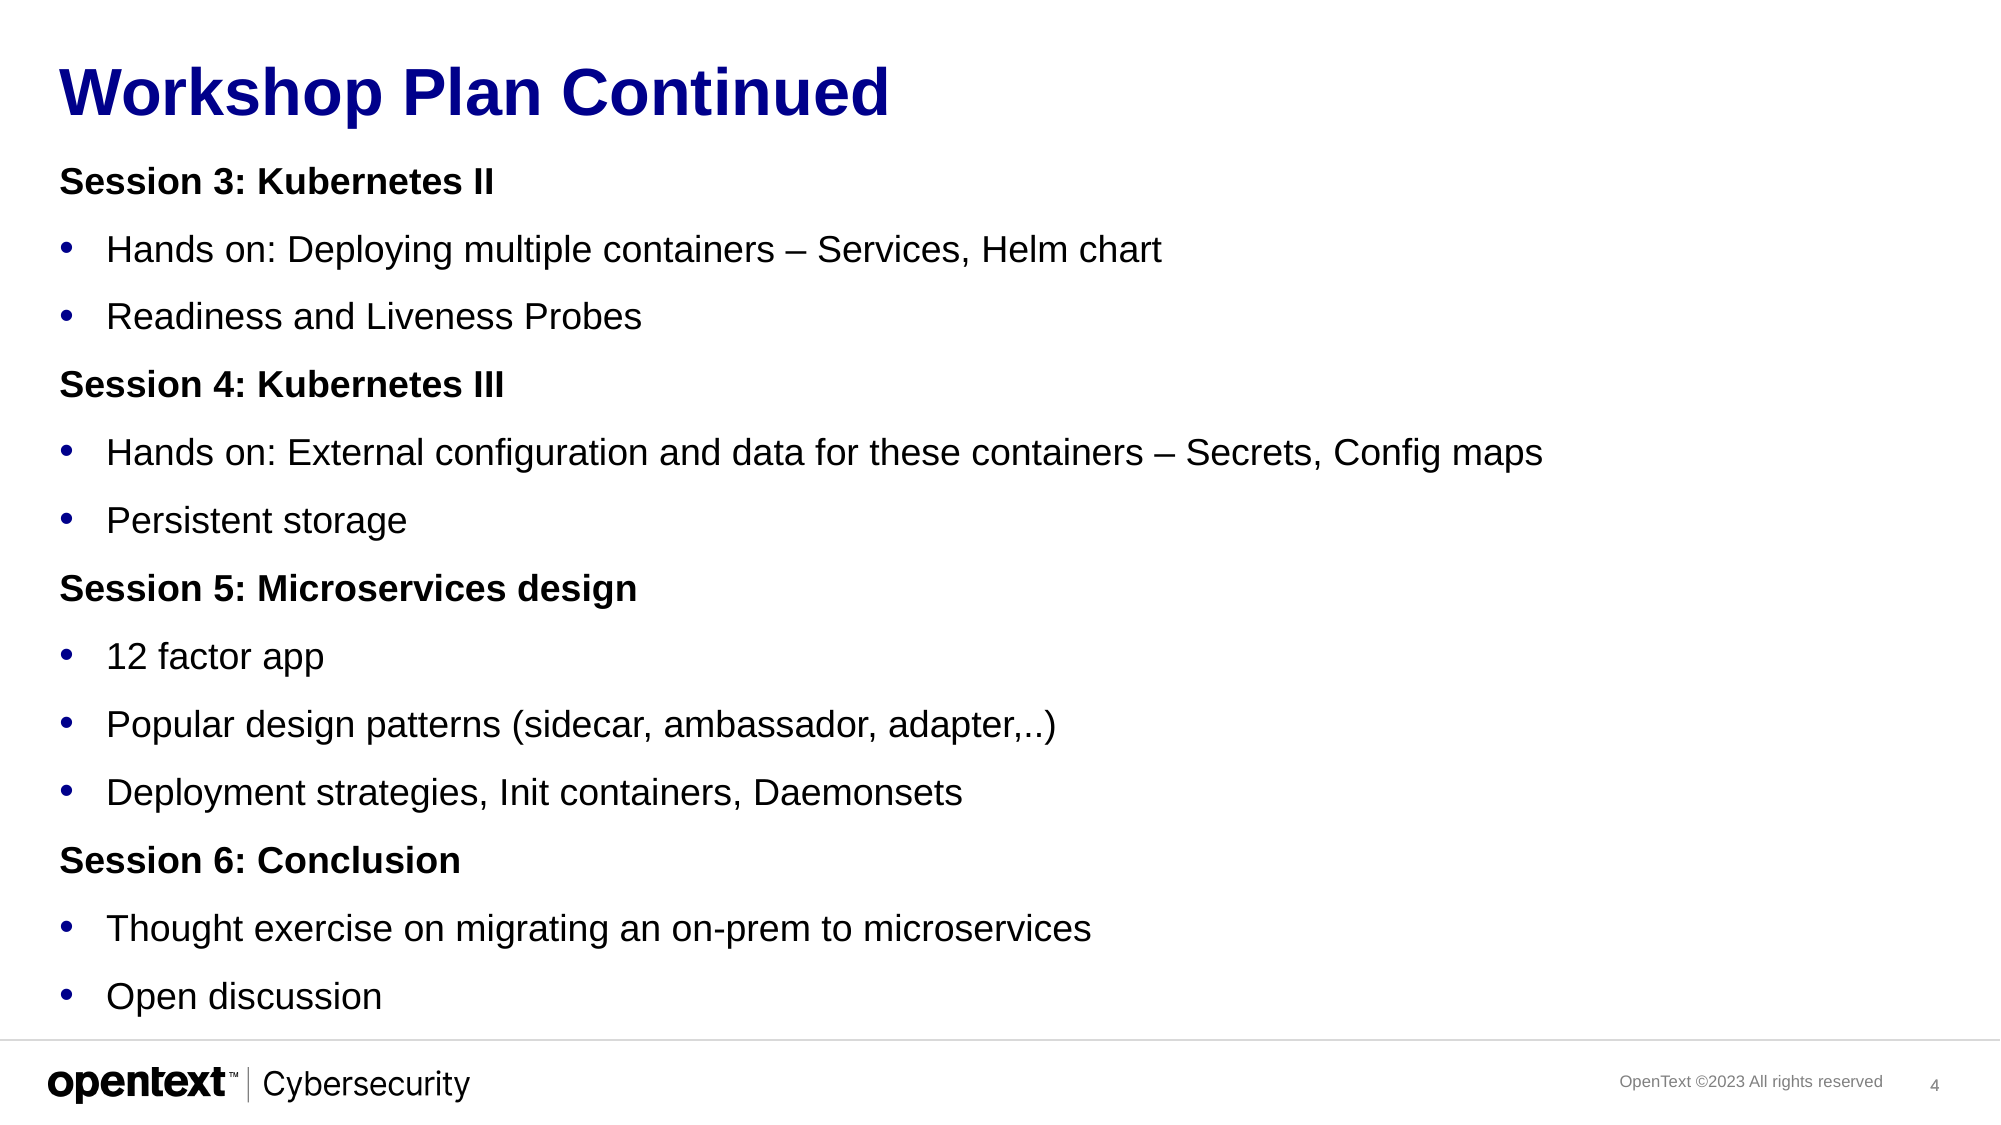

# Workshop Plan Continued
Session 3: Kubernetes II
Hands on: Deploying multiple containers – Services, Helm chart
Readiness and Liveness Probes
Session 4: Kubernetes III
Hands on: External configuration and data for these containers – Secrets, Config maps
Persistent storage
Session 5: Microservices design
12 factor app
Popular design patterns (sidecar, ambassador, adapter,..)
Deployment strategies, Init containers, Daemonsets
Session 6: Conclusion
Thought exercise on migrating an on-prem to microservices
Open discussion